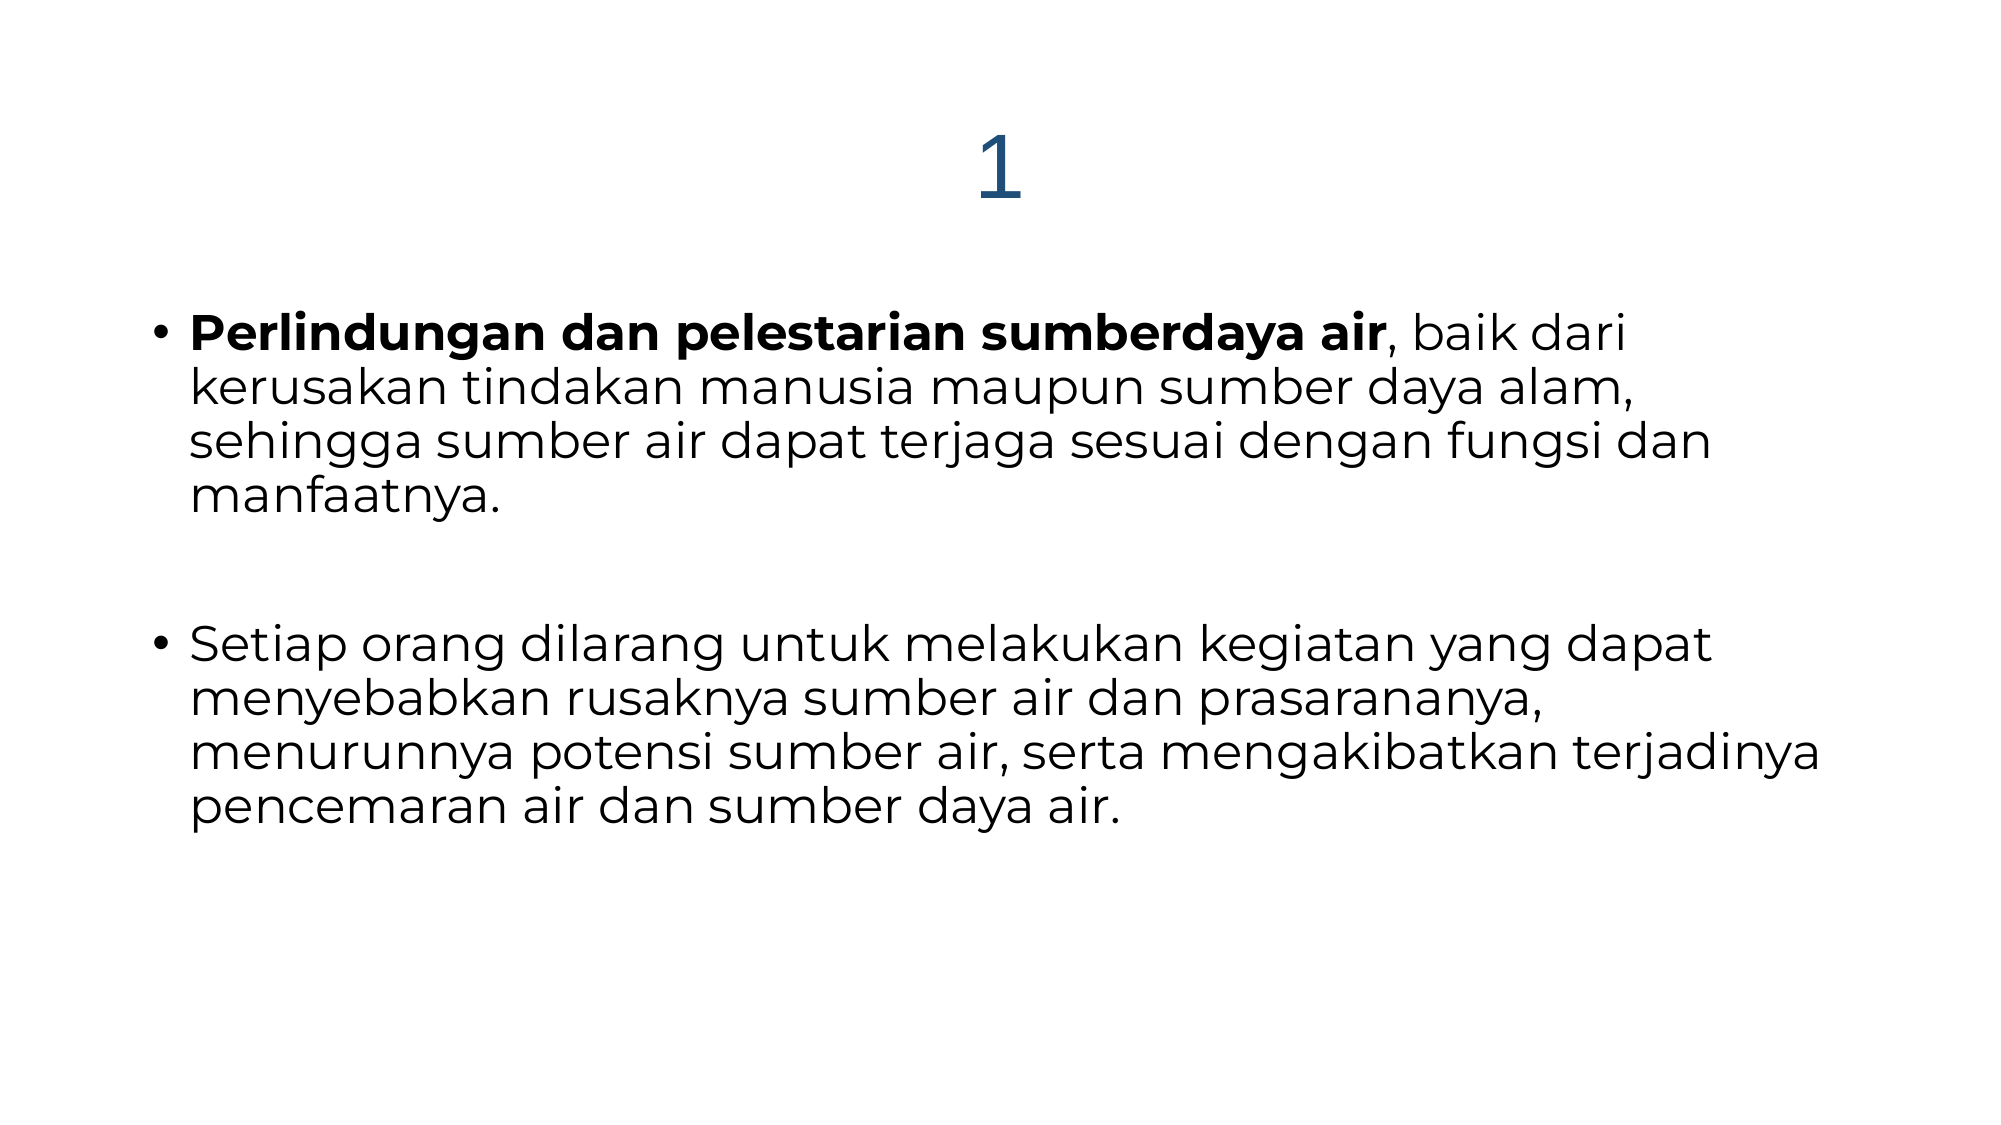

# 1
Perlindungan dan pelestarian sumberdaya air, baik dari kerusakan tindakan manusia maupun sumber daya alam, sehingga sumber air dapat terjaga sesuai dengan fungsi dan manfaatnya.

Setiap orang dilarang untuk melakukan kegiatan yang dapat menyebabkan rusaknya sumber air dan prasarananya, menurunnya potensi sumber air, serta mengakibatkan terjadinya pencemaran air dan sumber daya air.